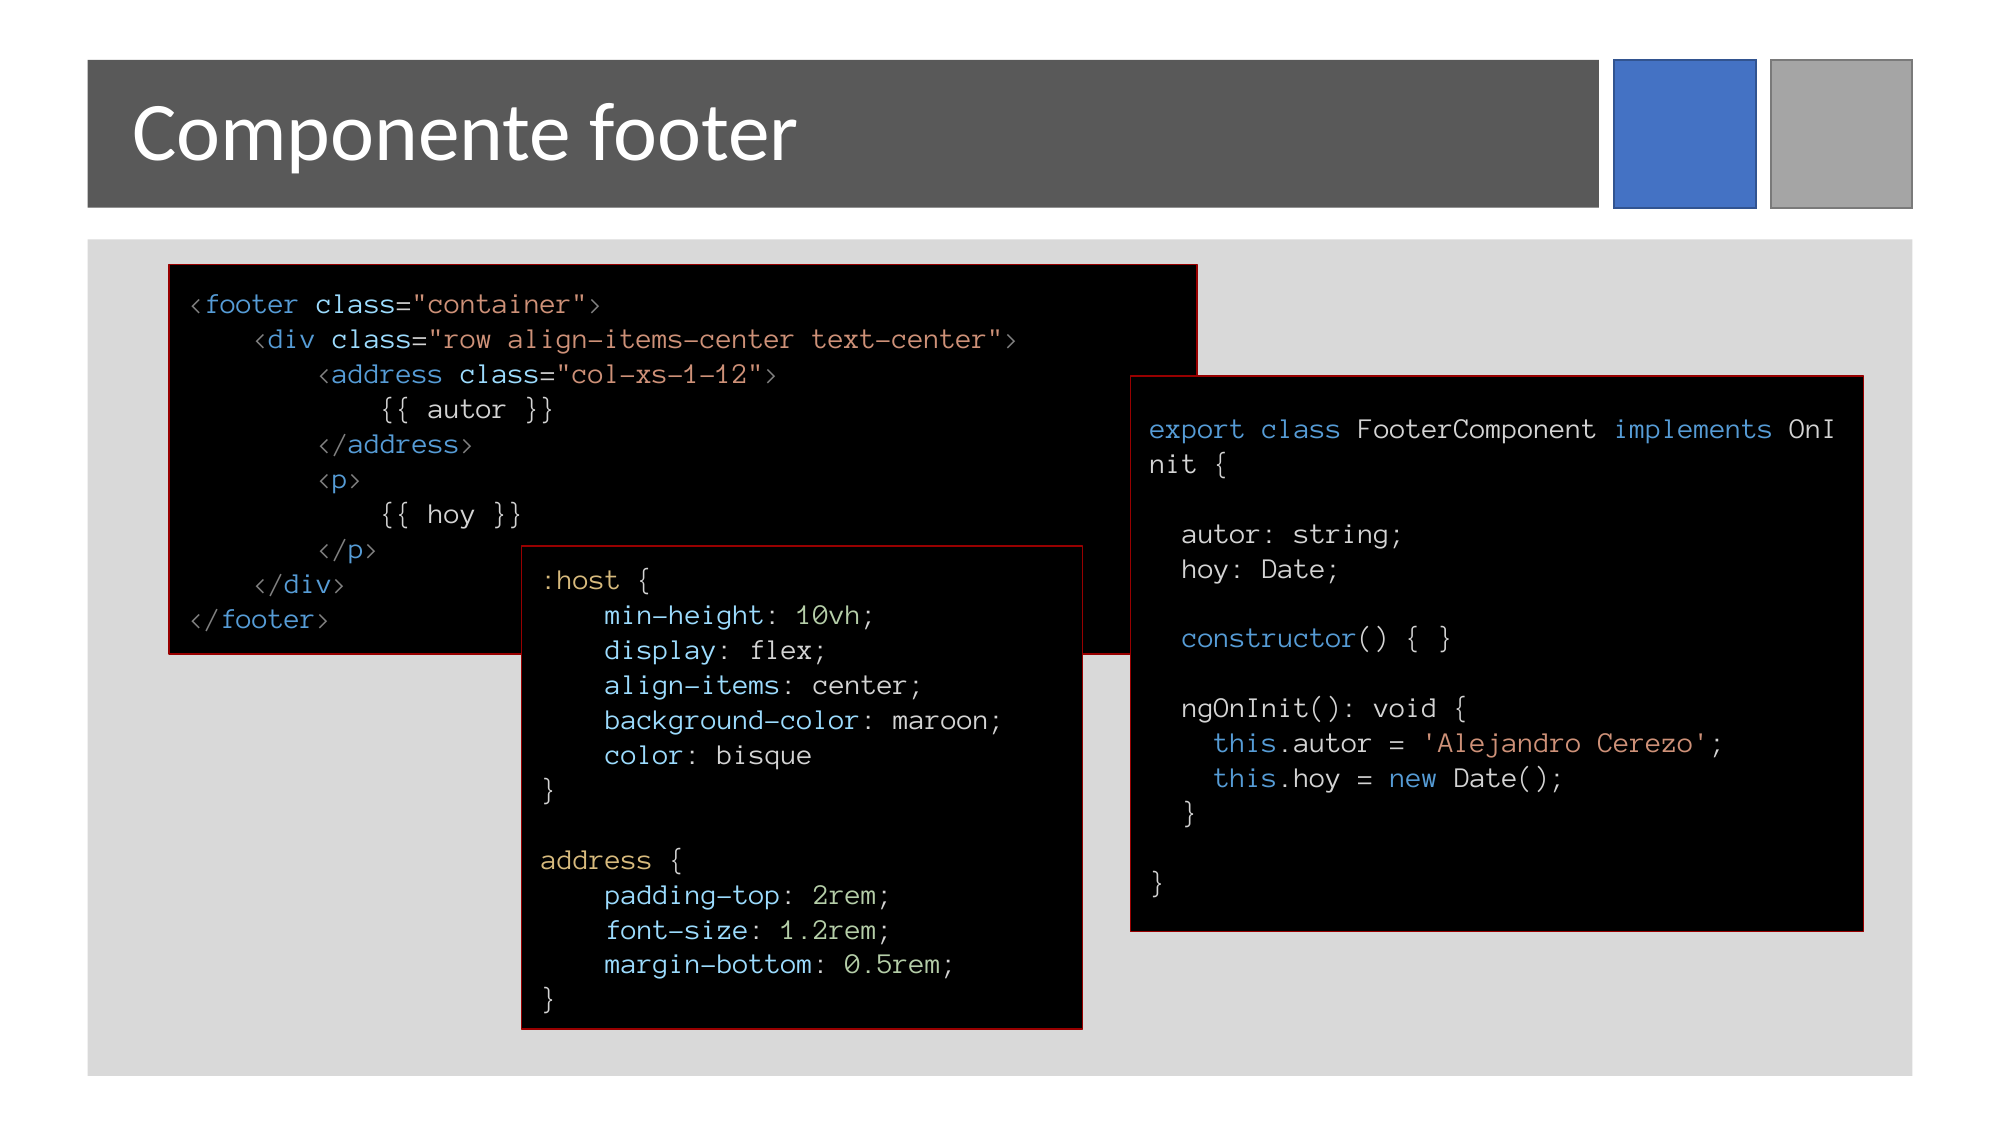

# Componente footer
<footer class="container">
    <div class="row align-items-center text-center">
        <address class="col-xs-1-12">
            {{ autor }}
        </address>
        <p>
            {{ hoy }}
        </p>
    </div>
</footer>
export class FooterComponent implements OnInit {
  autor: string;
  hoy: Date;

  constructor() { }
  ngOnInit(): void {
    this.autor = 'Alejandro Cerezo';
    this.hoy = new Date();
  }
}
:host {
    min-height: 10vh;
    display: flex;
    align-items: center;
    background-color: maroon;
    color: bisque
}
address {
    padding-top: 2rem;
    font-size: 1.2rem;
    margin-bottom: 0.5rem;
}